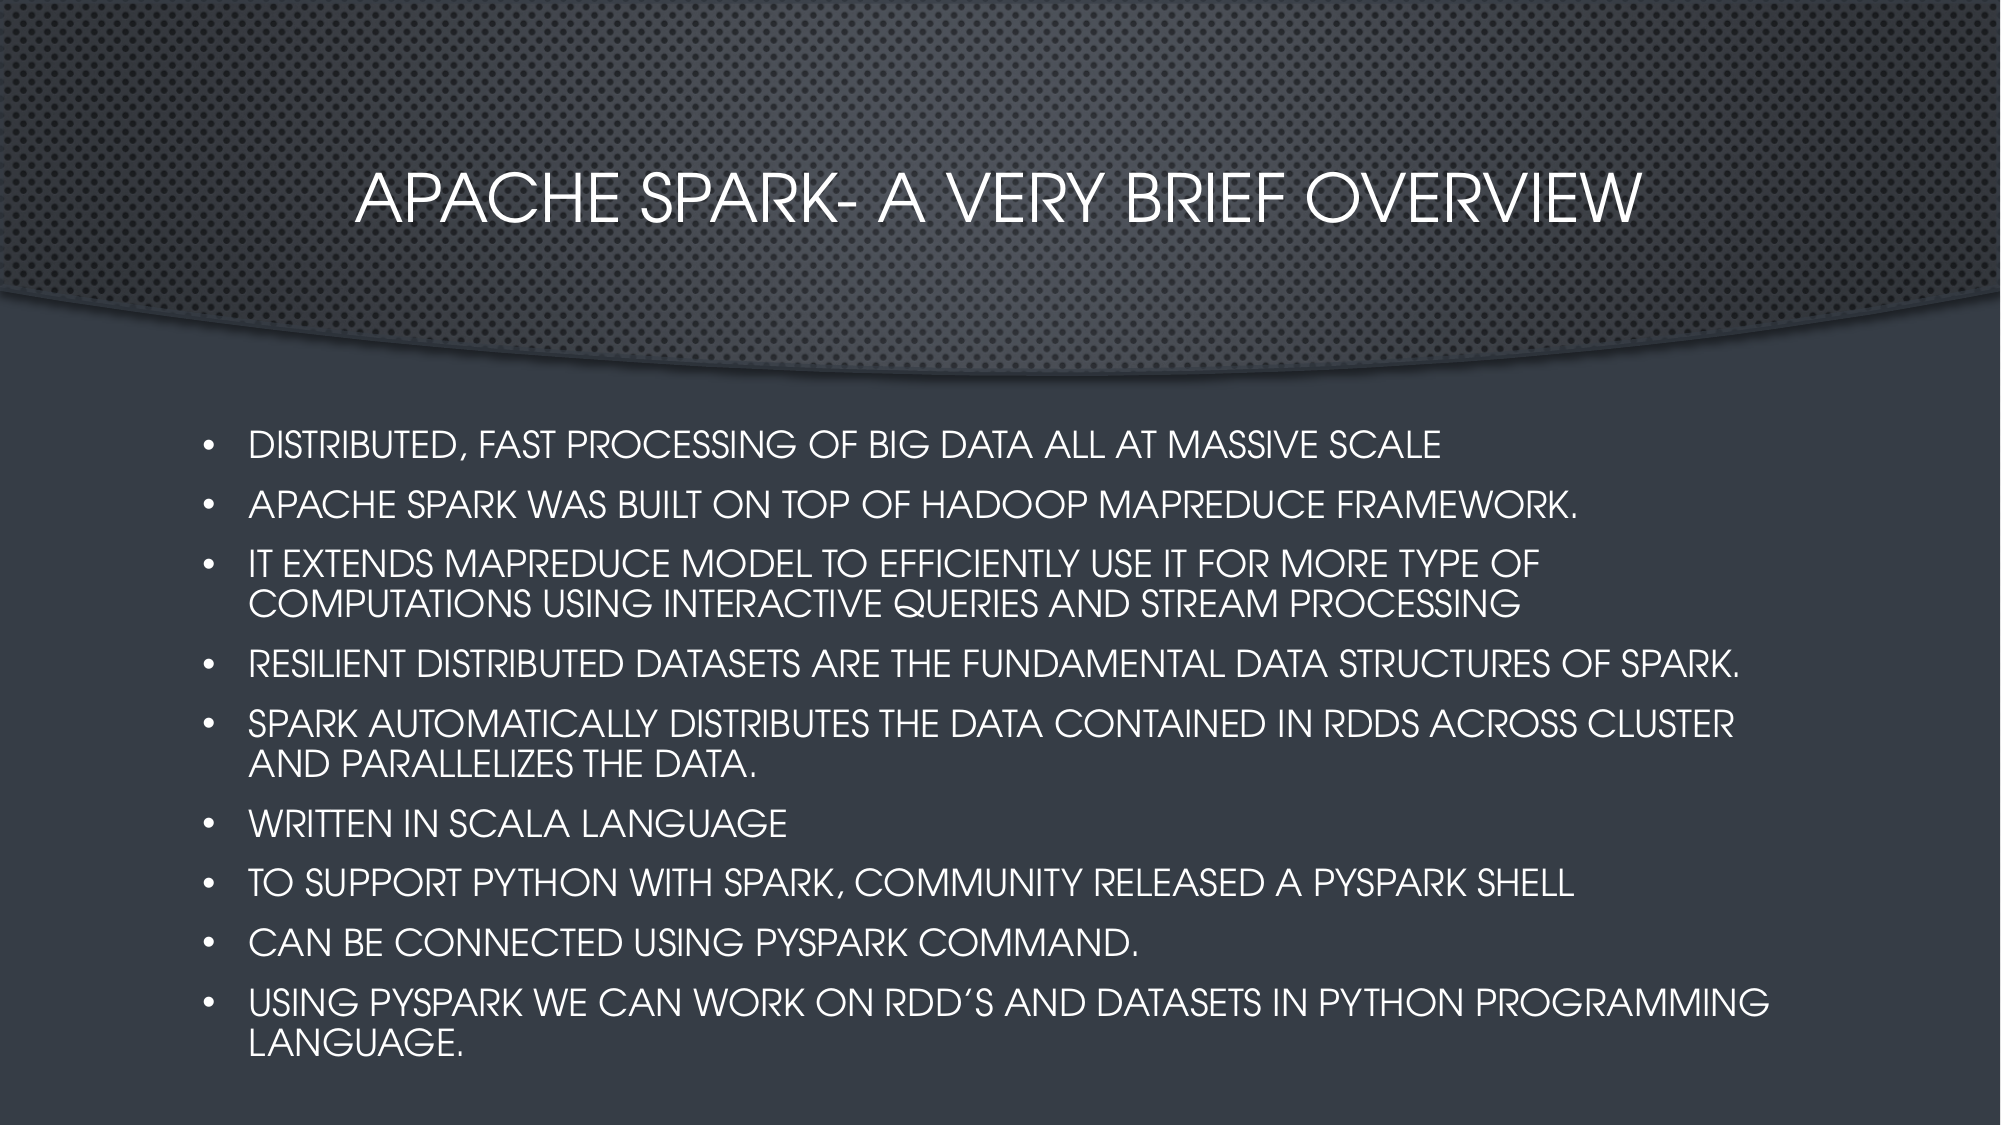

# Apache spark- a very brief overview
Distributed, Fast processing of big data All at massive scale
Apache Spark was built on top of Hadoop MapReduce framework.
It extends MapReduce model to efficiently use it for more type of computations using interactive queries and stream processing
Resilient Distributed Datasets are the fundamental data structures of Spark.
Spark automatically distributes the data contained in RDDs across cluster and parallelizes the data.
Written in Scala Language
To support Python with Spark, community released a Pyspark shell
Can be connected using pyspark command.
Using pyspark we can work on RDD’s and datasets in python programming language.